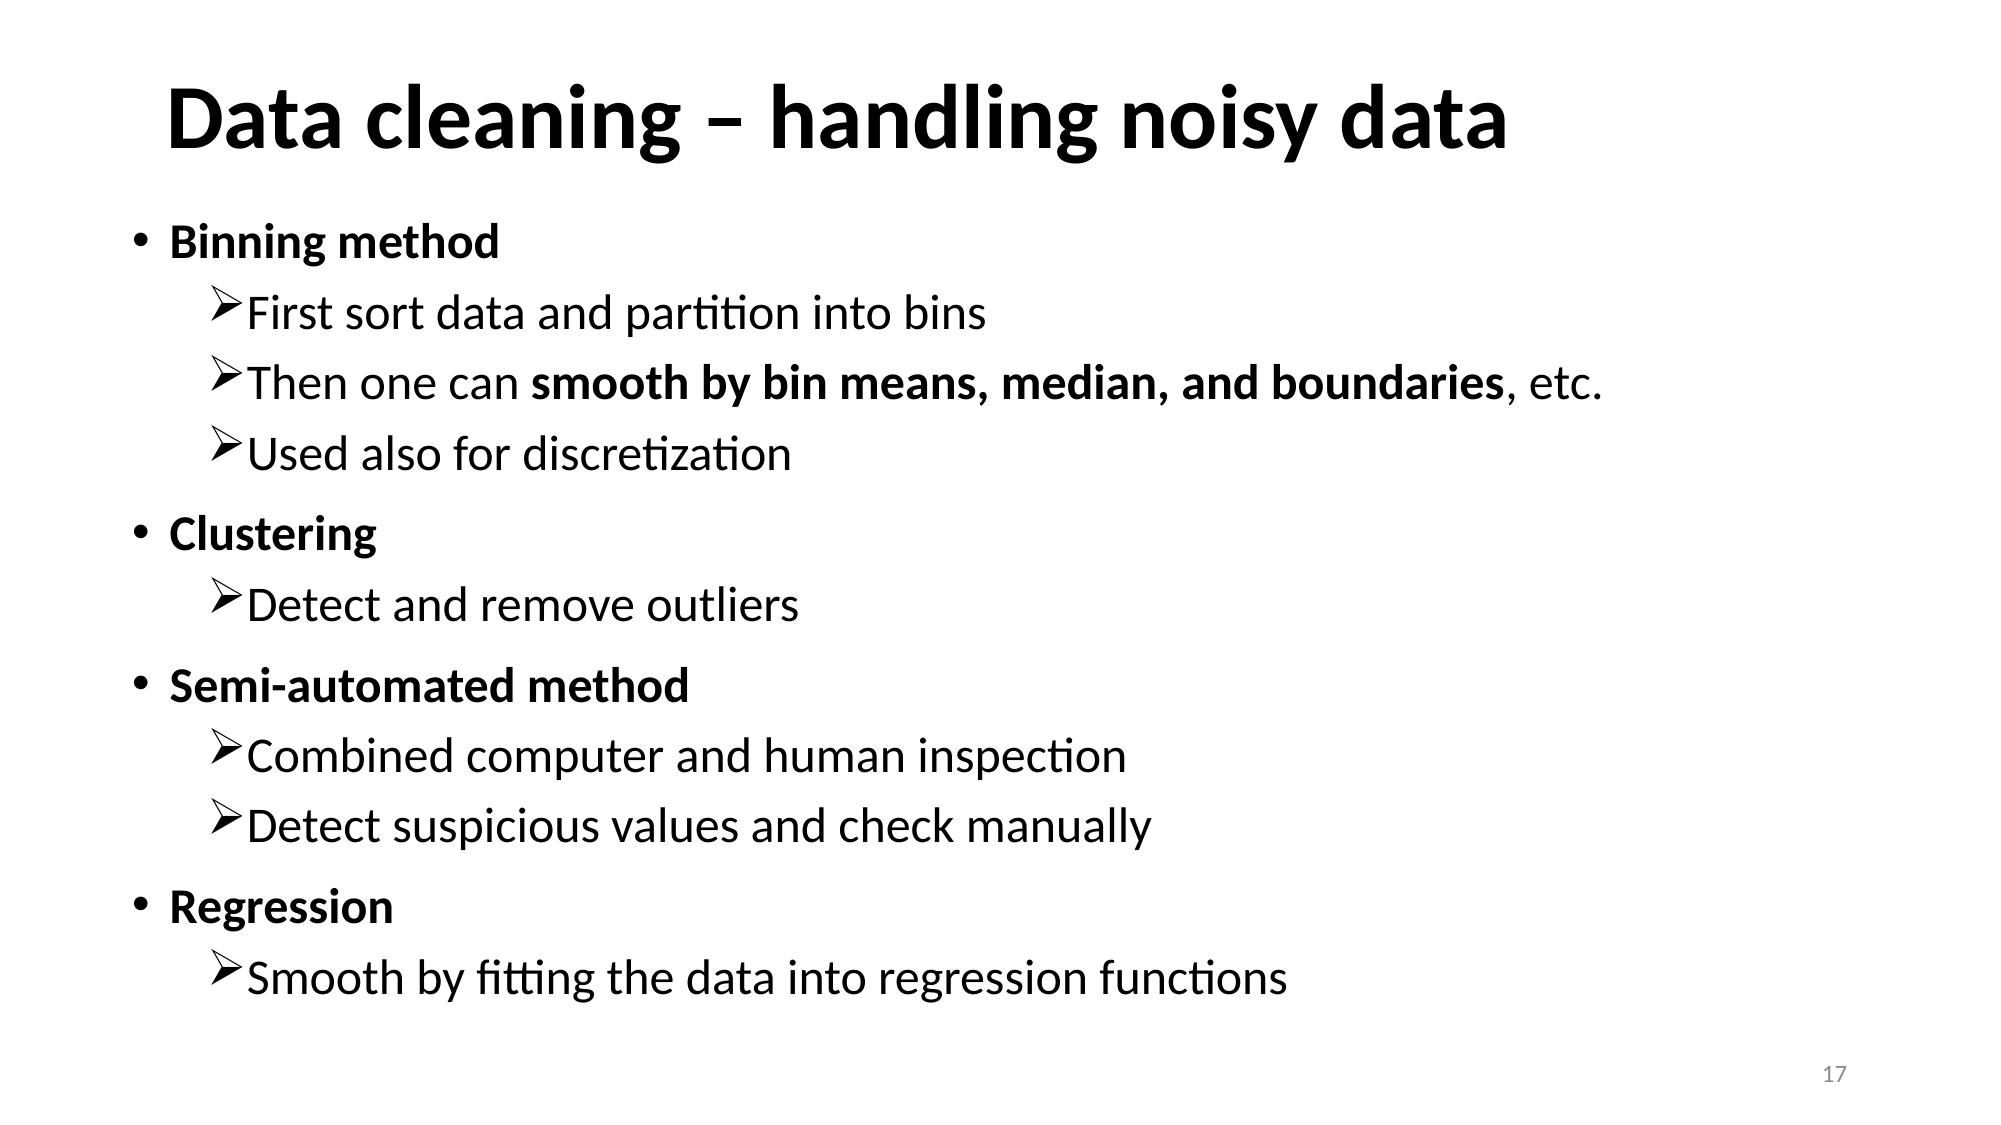

# Data cleaning – handling noisy data
Binning method
First sort data and partition into bins
Then one can smooth by bin means, median, and boundaries, etc.
Used also for discretization
Clustering
Detect and remove outliers
Semi-automated method
Combined computer and human inspection
Detect suspicious values and check manually
Regression
Smooth by fitting the data into regression functions
17